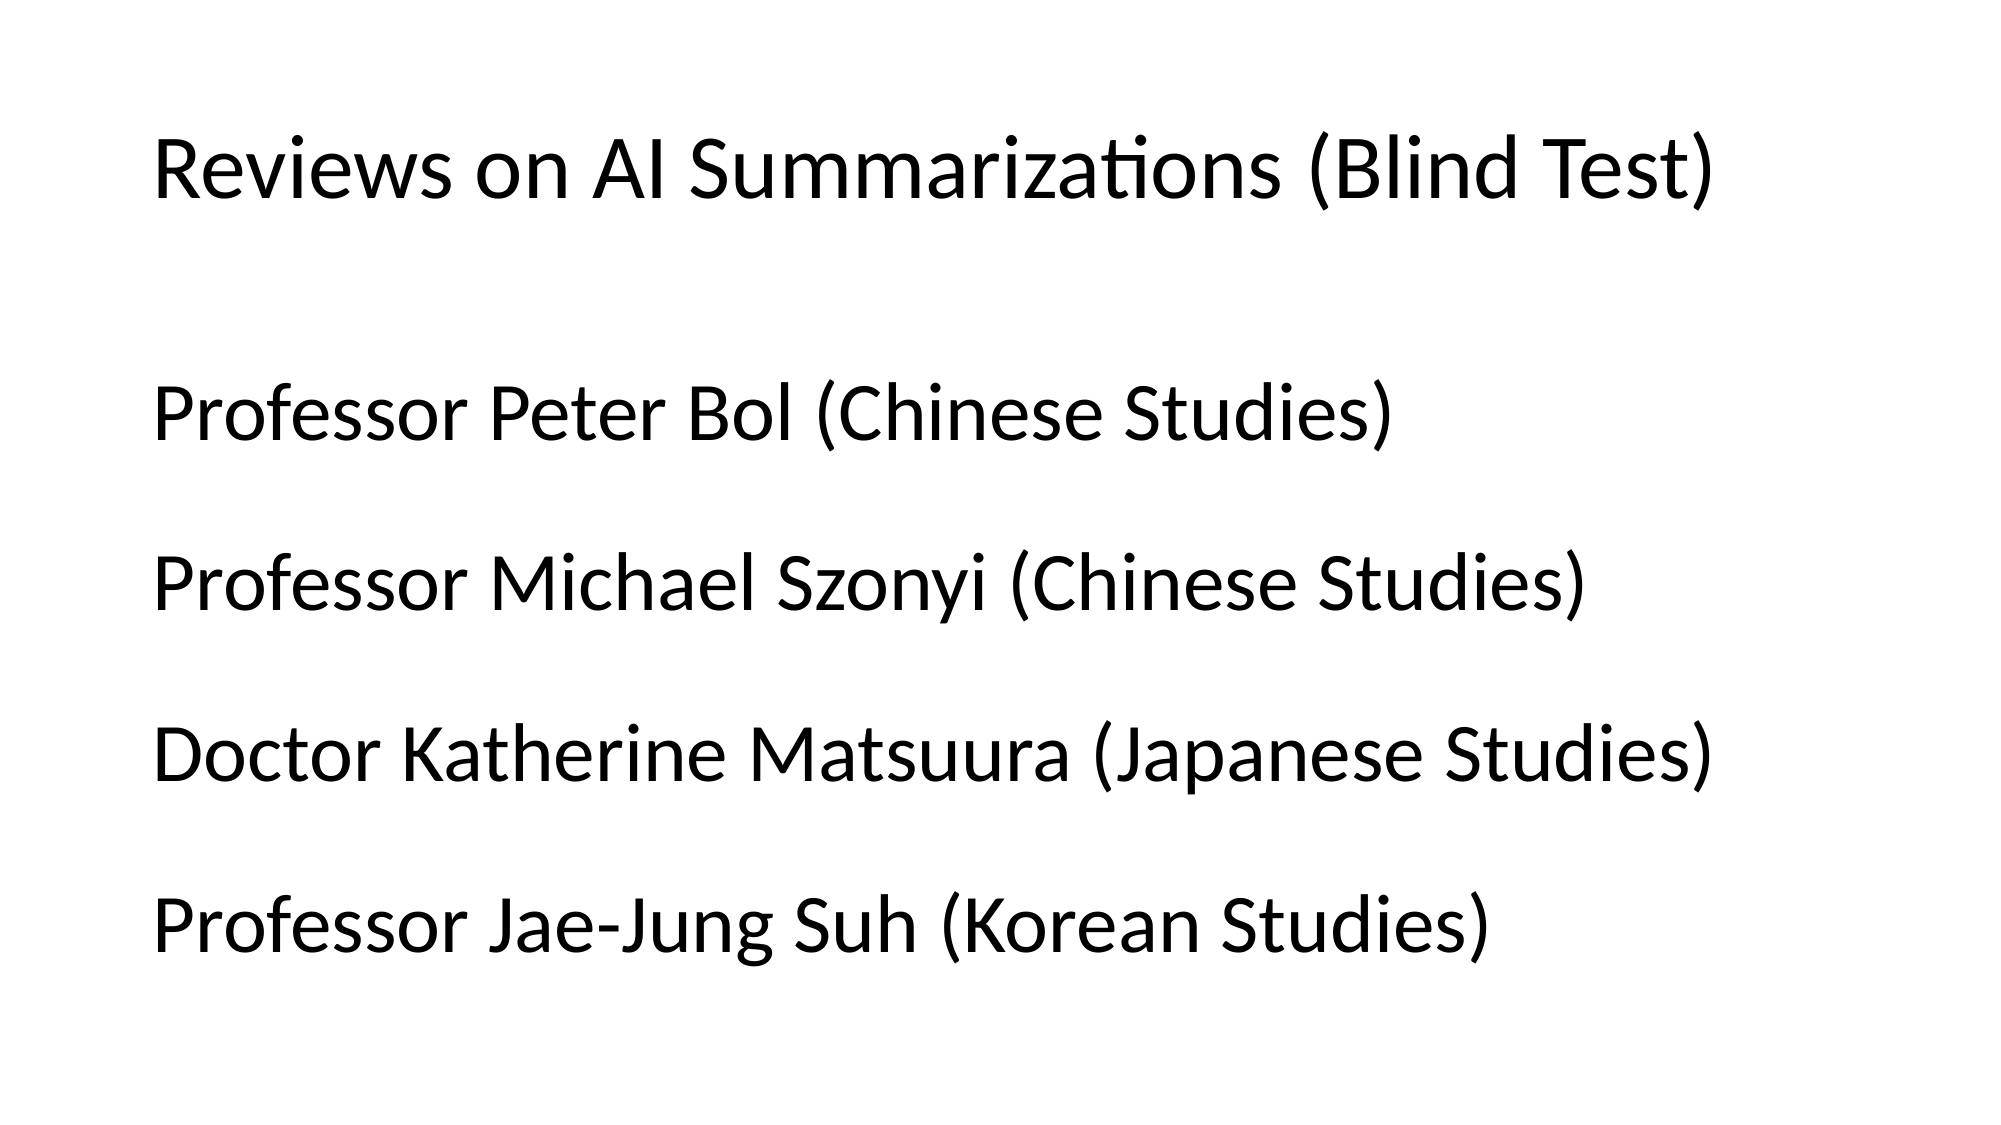

# Reviews on AI Summarizations (Blind Test)
Professor Peter Bol (Chinese Studies)
Professor Michael Szonyi (Chinese Studies)
Doctor Katherine Matsuura (Japanese Studies)
Professor Jae-Jung Suh (Korean Studies)